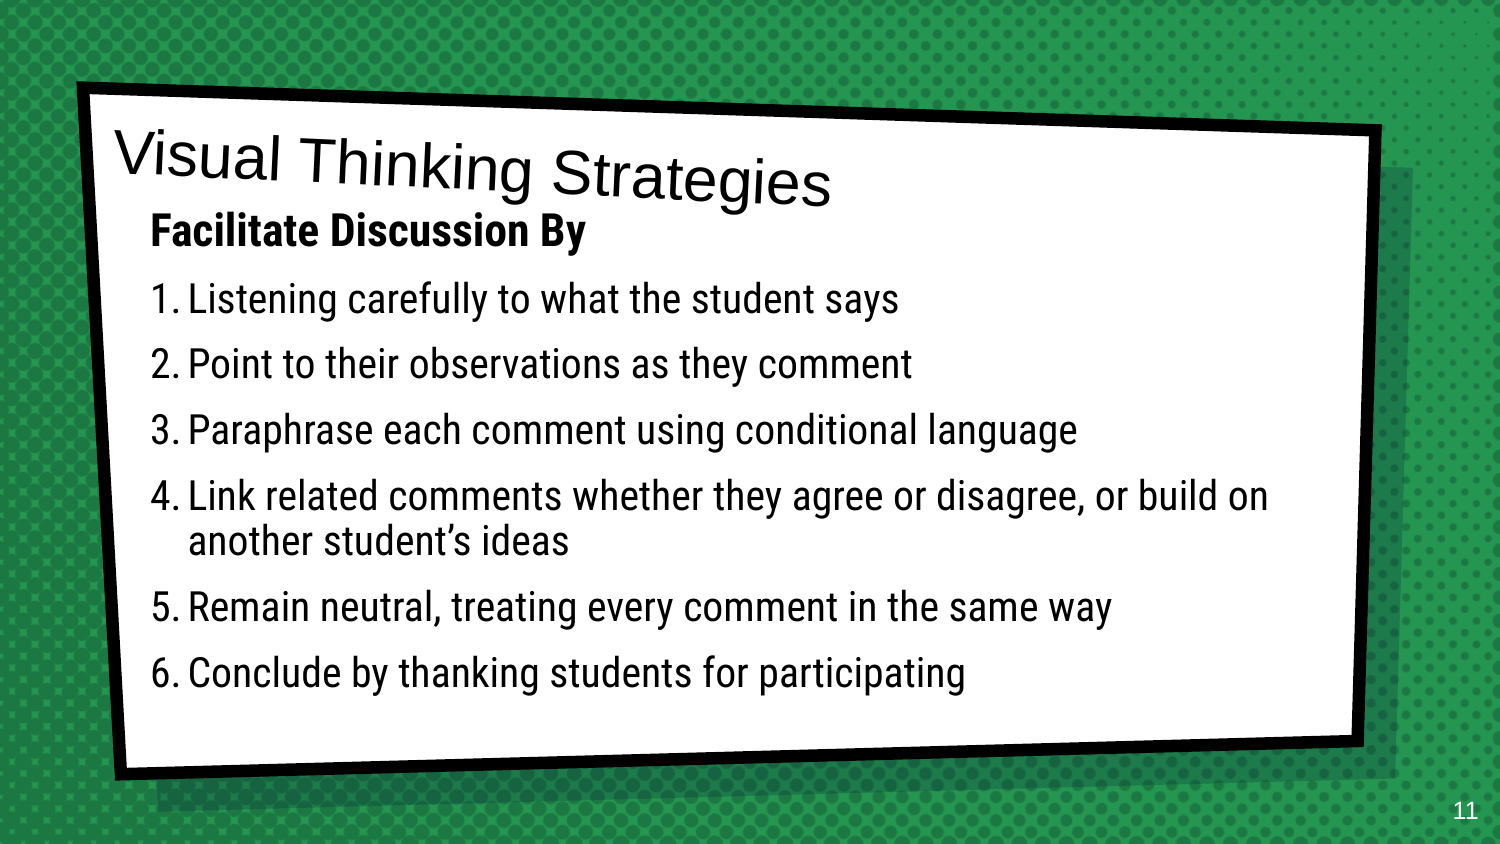

# Visual Thinking Strategies
Facilitate Discussion By
Listening carefully to what the student says
Point to their observations as they comment
Paraphrase each comment using conditional language
Link related comments whether they agree or disagree, or build on another student’s ideas
Remain neutral, treating every comment in the same way
Conclude by thanking students for participating

11